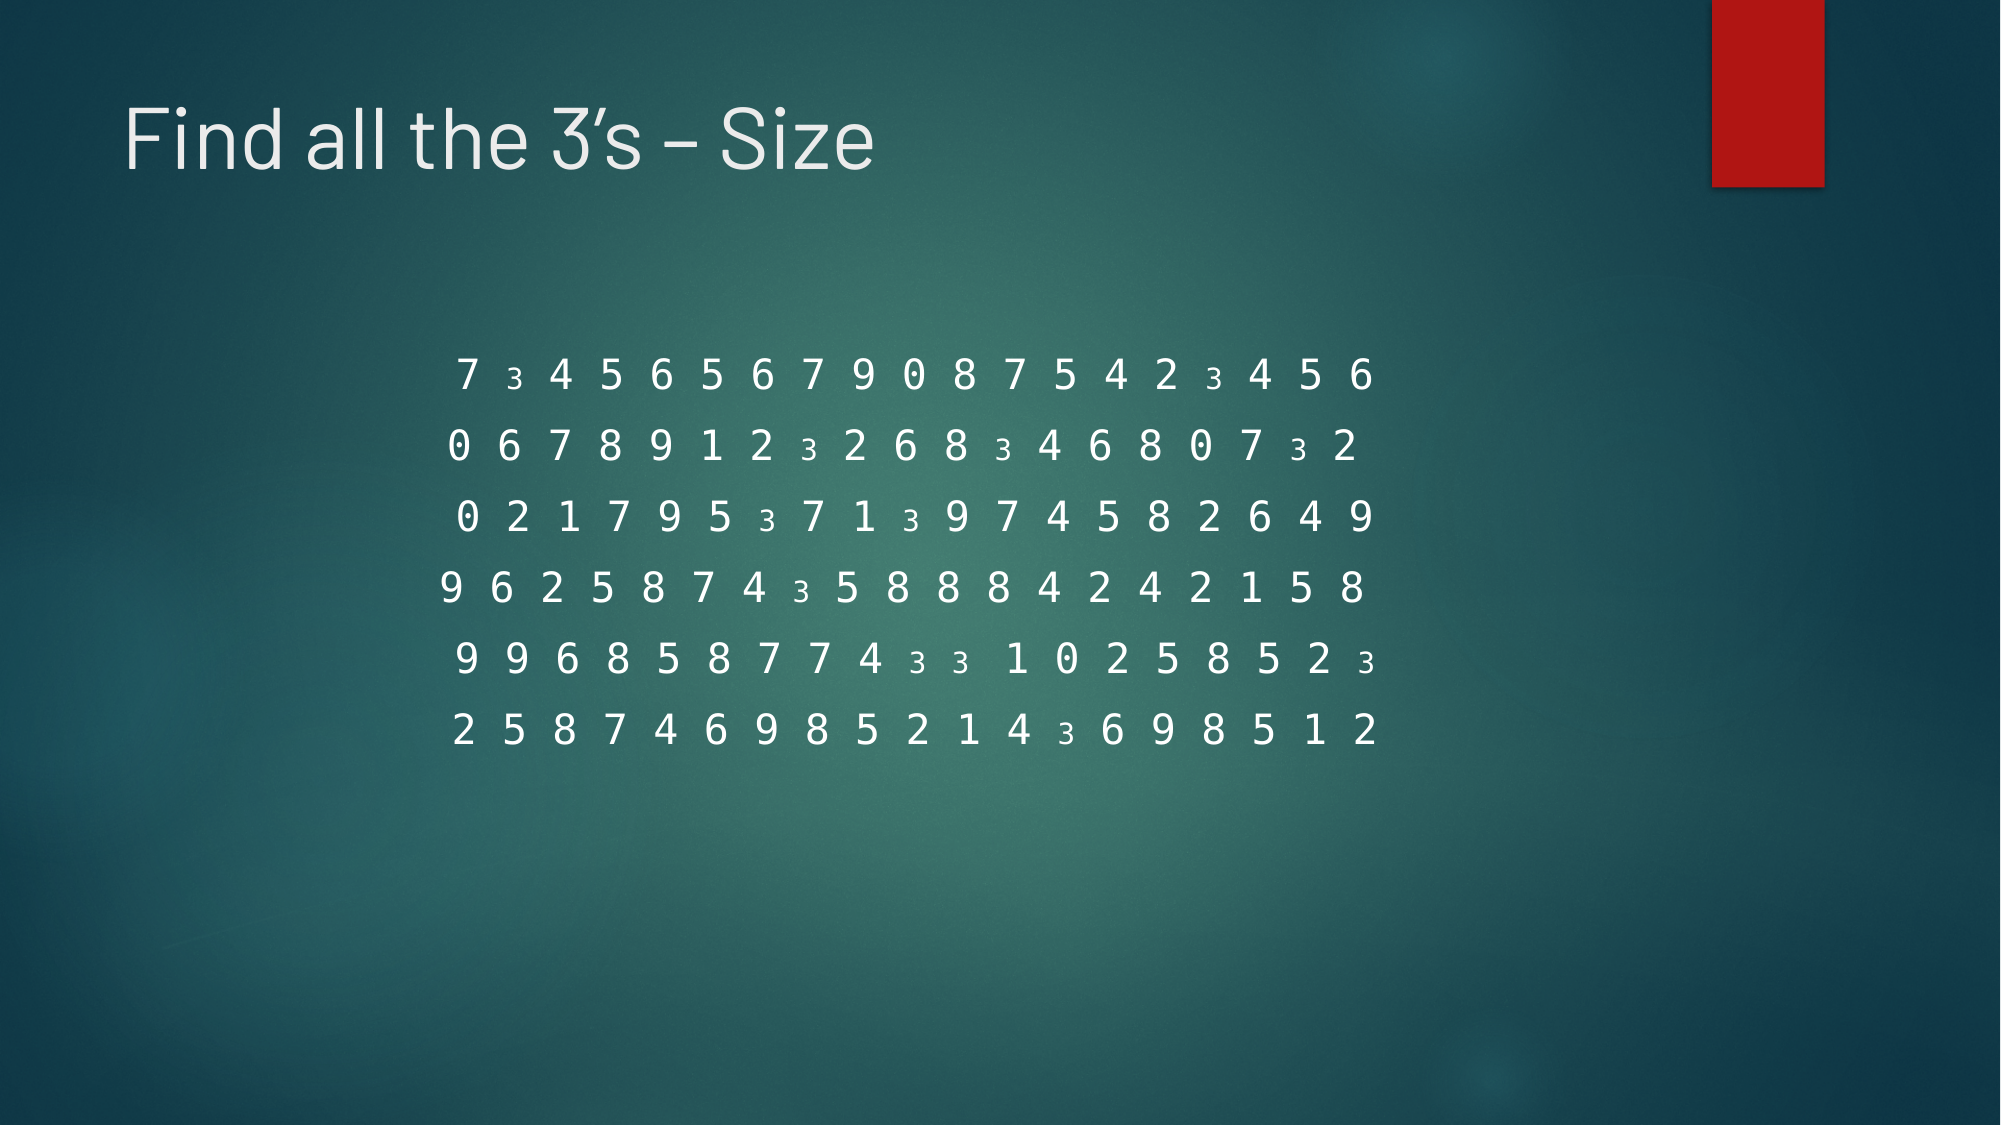

# Find all the 3’s – Size
7 3 4 5 6 5 6 7 9 0 8 7 5 4 2 3 4 5 6
0 6 7 8 9 1 2 3 2 6 8 3 4 6 8 0 7 3 2
0 2 1 7 9 5 3 7 1 3 9 7 4 5 8 2 6 4 9
9 6 2 5 8 7 4 3 5 8 8 8 4 2 4 2 1 5 8
9 9 6 8 5 8 7 7 4 3 3  1 0 2 5 8 5 2 3
2 5 8 7 4 6 9 8 5 2 1 4 3 6 9 8 5 1 2